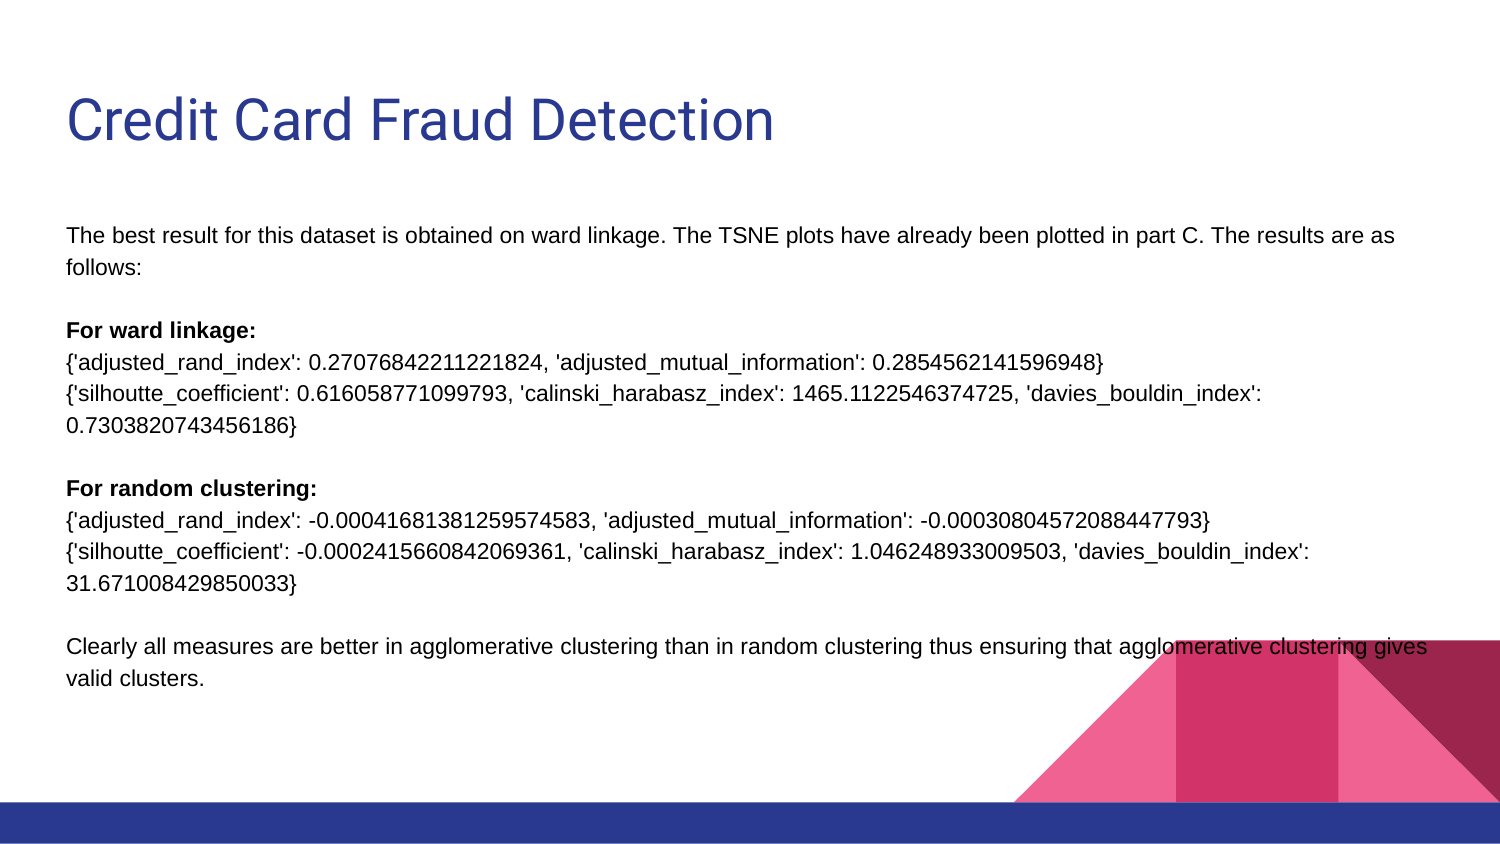

# Credit Card Fraud Detection
The best result for this dataset is obtained on ward linkage. The TSNE plots have already been plotted in part C. The results are as follows:

For ward linkage:
{'adjusted_rand_index': 0.27076842211221824, 'adjusted_mutual_information': 0.2854562141596948}
{'silhoutte_coefficient': 0.616058771099793, 'calinski_harabasz_index': 1465.1122546374725, 'davies_bouldin_index': 0.7303820743456186}

For random clustering:
{'adjusted_rand_index': -0.00041681381259574583, 'adjusted_mutual_information': -0.00030804572088447793}
{'silhoutte_coefficient': -0.0002415660842069361, 'calinski_harabasz_index': 1.046248933009503, 'davies_bouldin_index': 31.671008429850033}

Clearly all measures are better in agglomerative clustering than in random clustering thus ensuring that agglomerative clustering gives valid clusters.